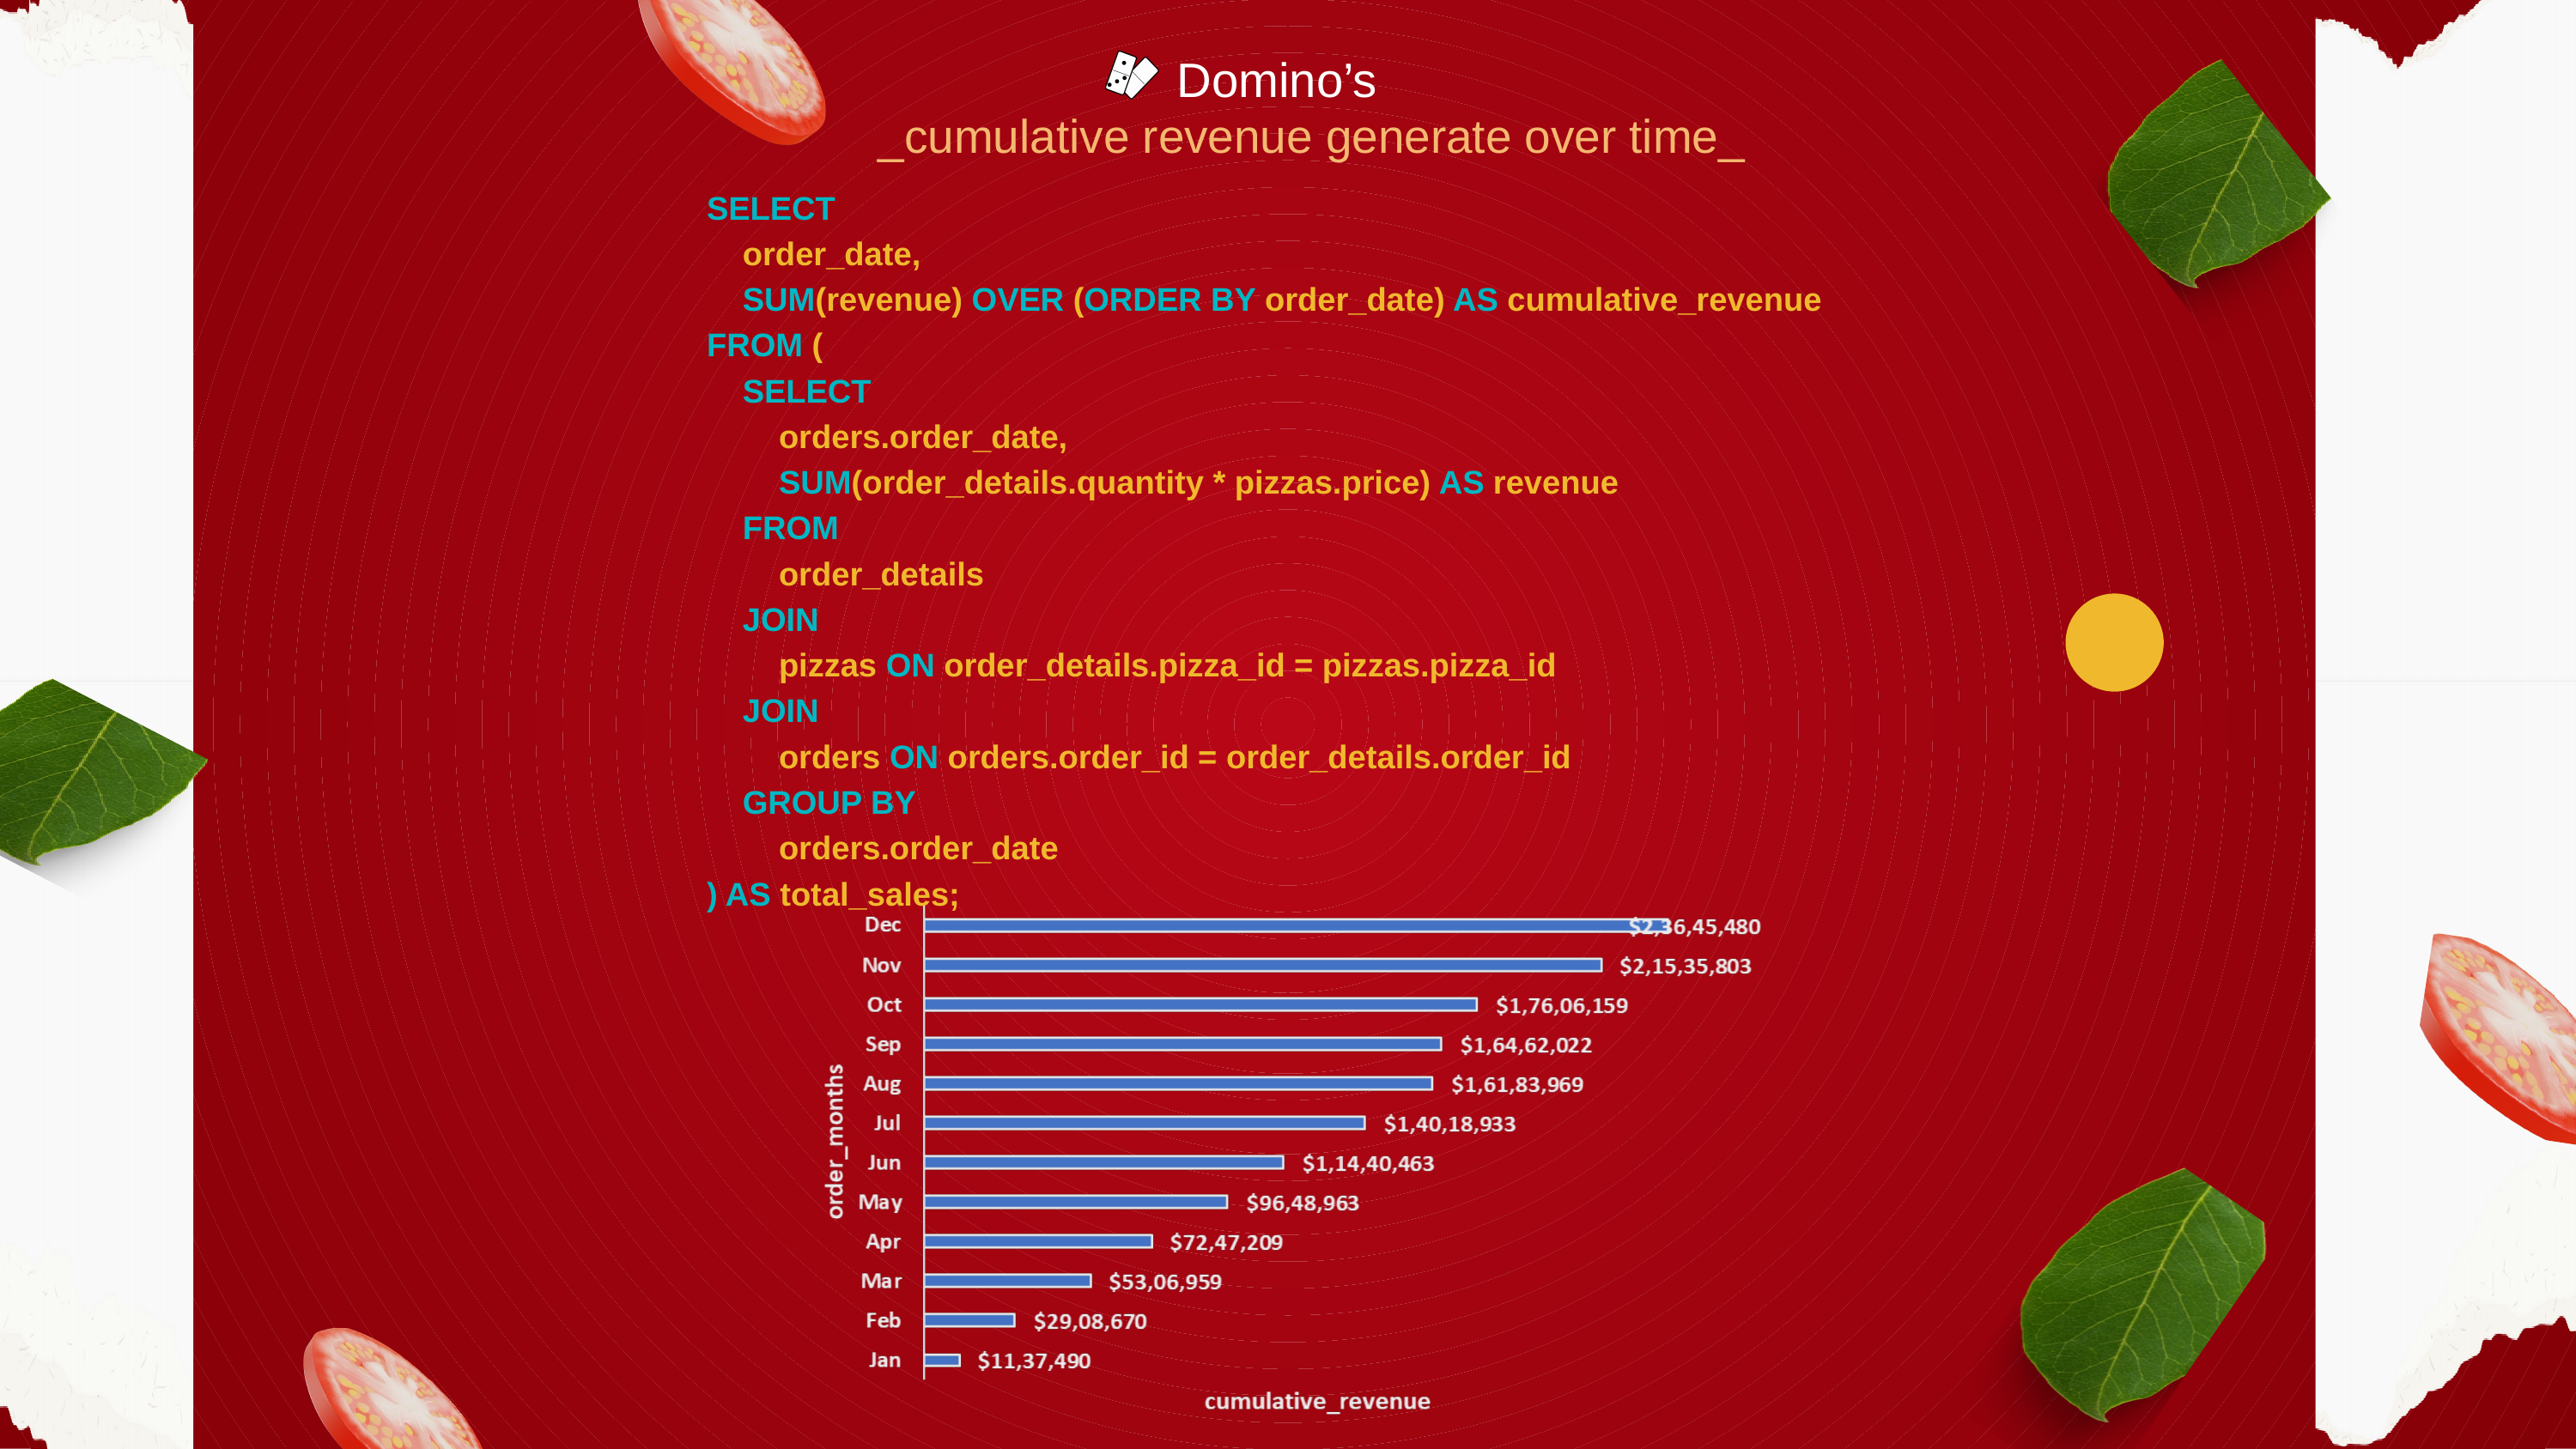

Domino’s
_cumulative revenue generate over time_
SELECT
    order_date,
    SUM(revenue) OVER (ORDER BY order_date) AS cumulative_revenue
FROM (
    SELECT
        orders.order_date,
        SUM(order_details.quantity * pizzas.price) AS revenue
    FROM
        order_details
    JOIN
        pizzas ON order_details.pizza_id = pizzas.pizza_id
    JOIN
        orders ON orders.order_id = order_details.order_id
    GROUP BY
        orders.order_date
) AS total_sales;